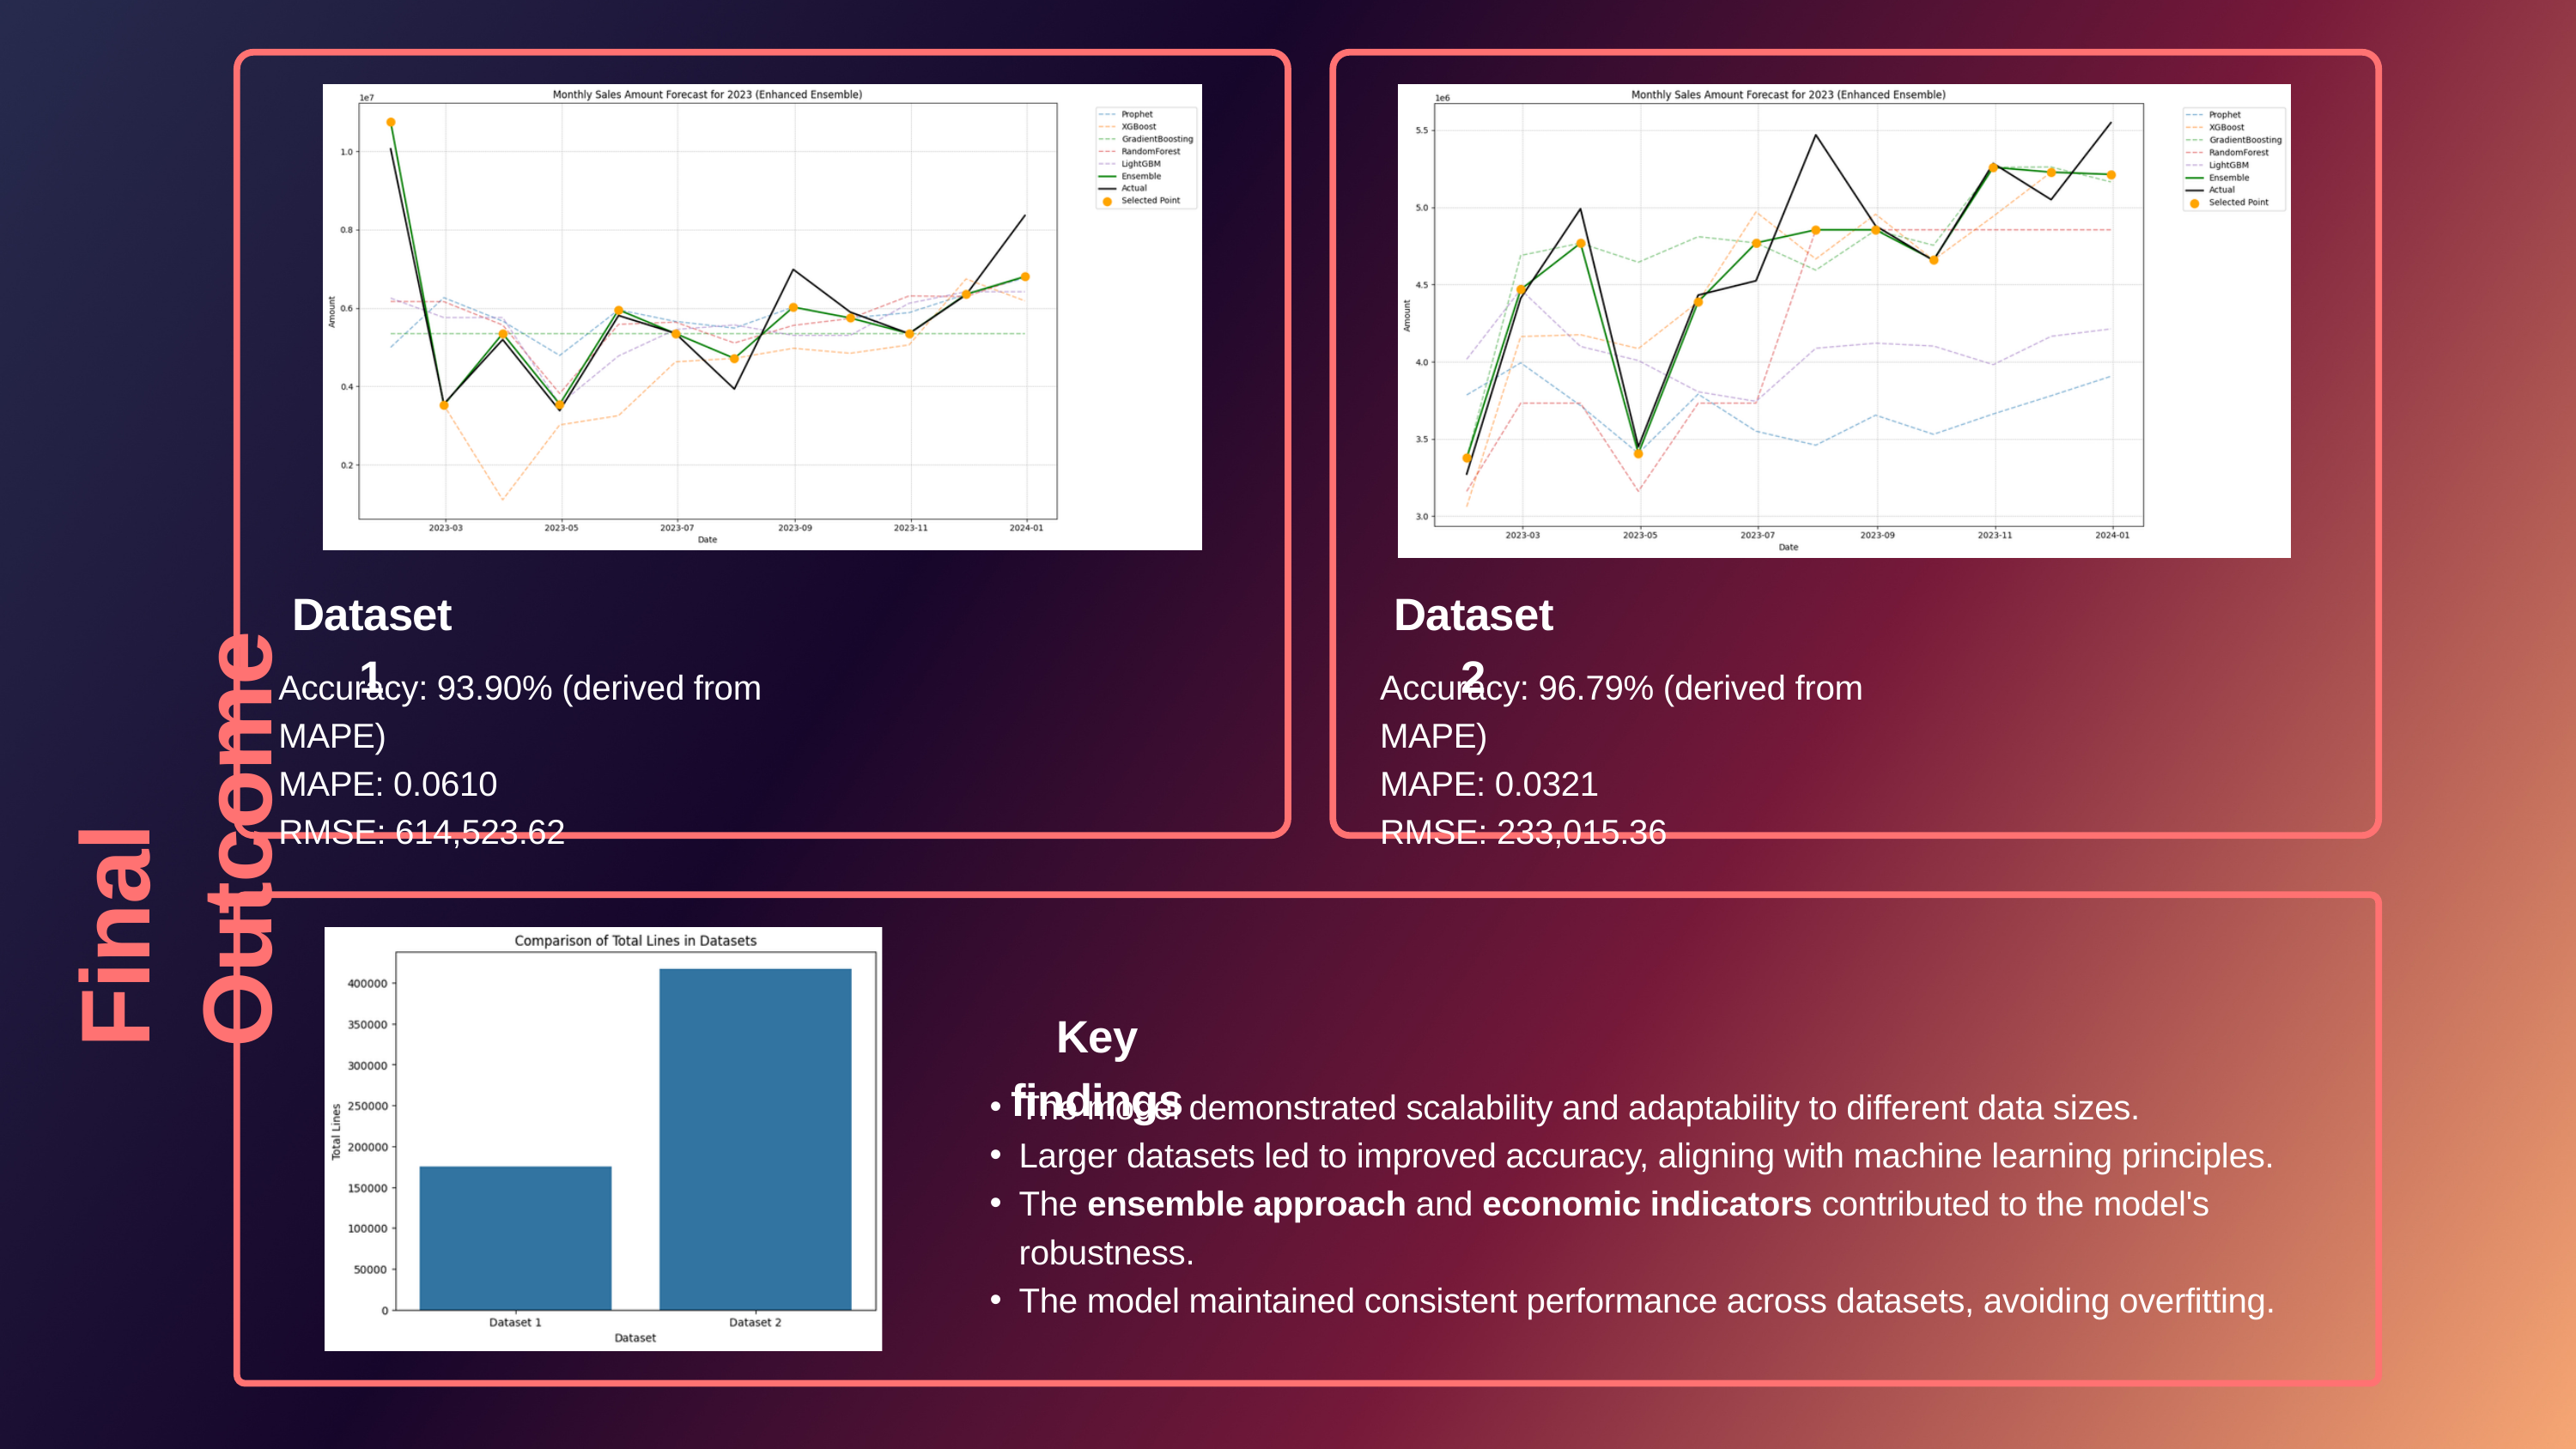

Dataset 1
Dataset 2
Accuracy: 93.90% (derived from MAPE)
MAPE: 0.0610
RMSE: 614,523.62
Accuracy: 96.79% (derived from MAPE)
MAPE: 0.0321
RMSE: 233,015.36
Final Outcome

Key findings
The model demonstrated scalability and adaptability to different data sizes.
Larger datasets led to improved accuracy, aligning with machine learning principles.
The ensemble approach and economic indicators contributed to the model's robustness.
The model maintained consistent performance across datasets, avoiding overfitting.